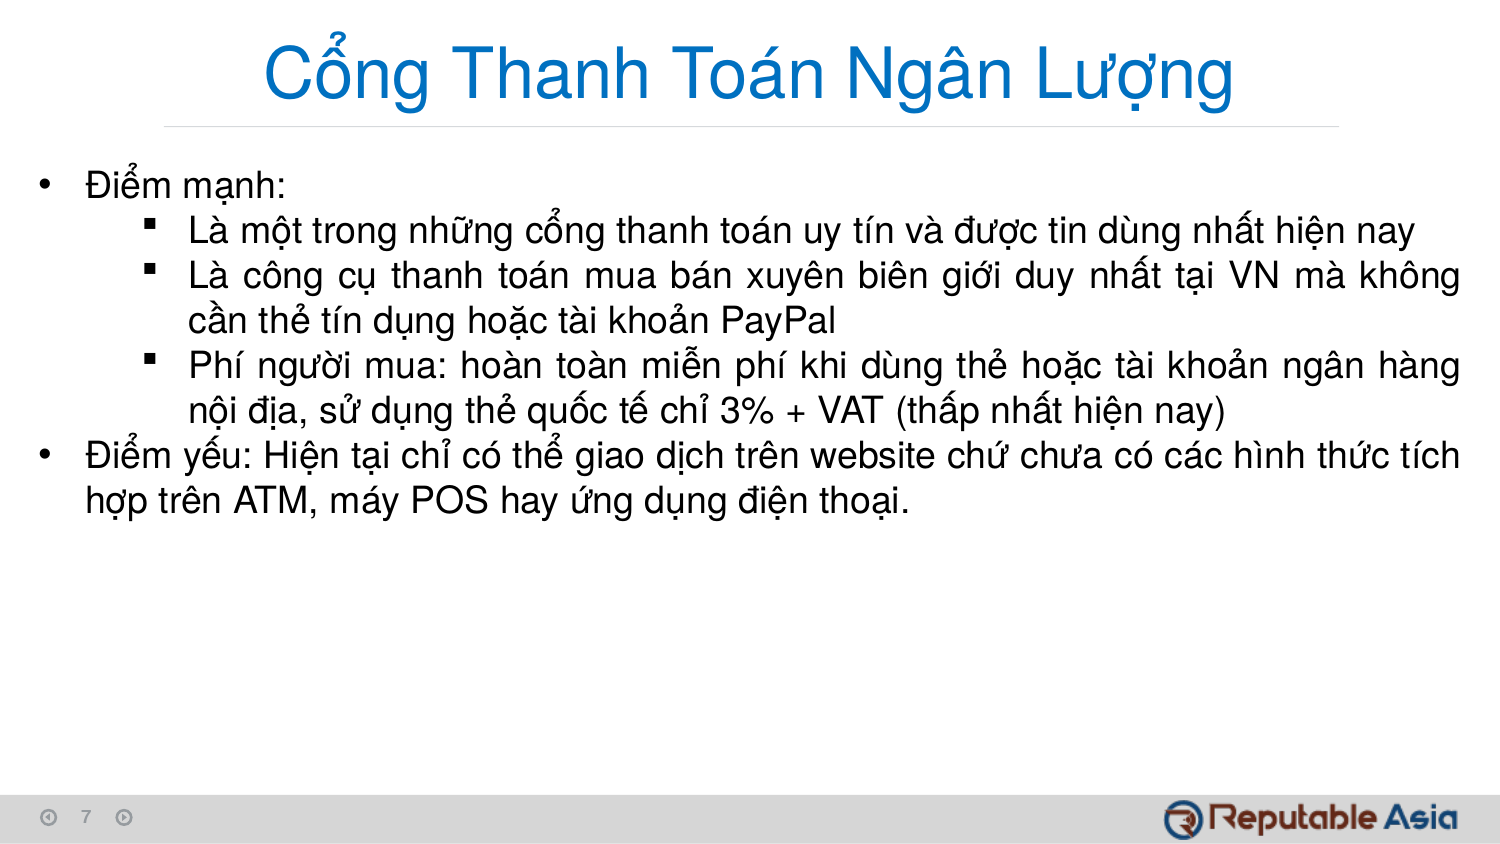

Cổng Thanh Toán Ngân Lượng

Điểm mạnh:
Là một trong những cổng thanh toán uy tín và được tin dùng nhất hiện nay
Là công cụ thanh toán mua bán xuyên biên giới duy nhất tại VN mà không cần thẻ tín dụng hoặc tài khoản PayPal
Phí người mua: hoàn toàn miễn phí khi dùng thẻ hoặc tài khoản ngân hàng nội địa, sử dụng thẻ quốc tế chỉ 3% + VAT (thấp nhất hiện nay)
Điểm yếu: Hiện tại chỉ có thể giao dịch trên website chứ chưa có các hình thức tích hợp trên ATM, máy POS hay ứng dụng điện thoại.

1
1
2
3
7